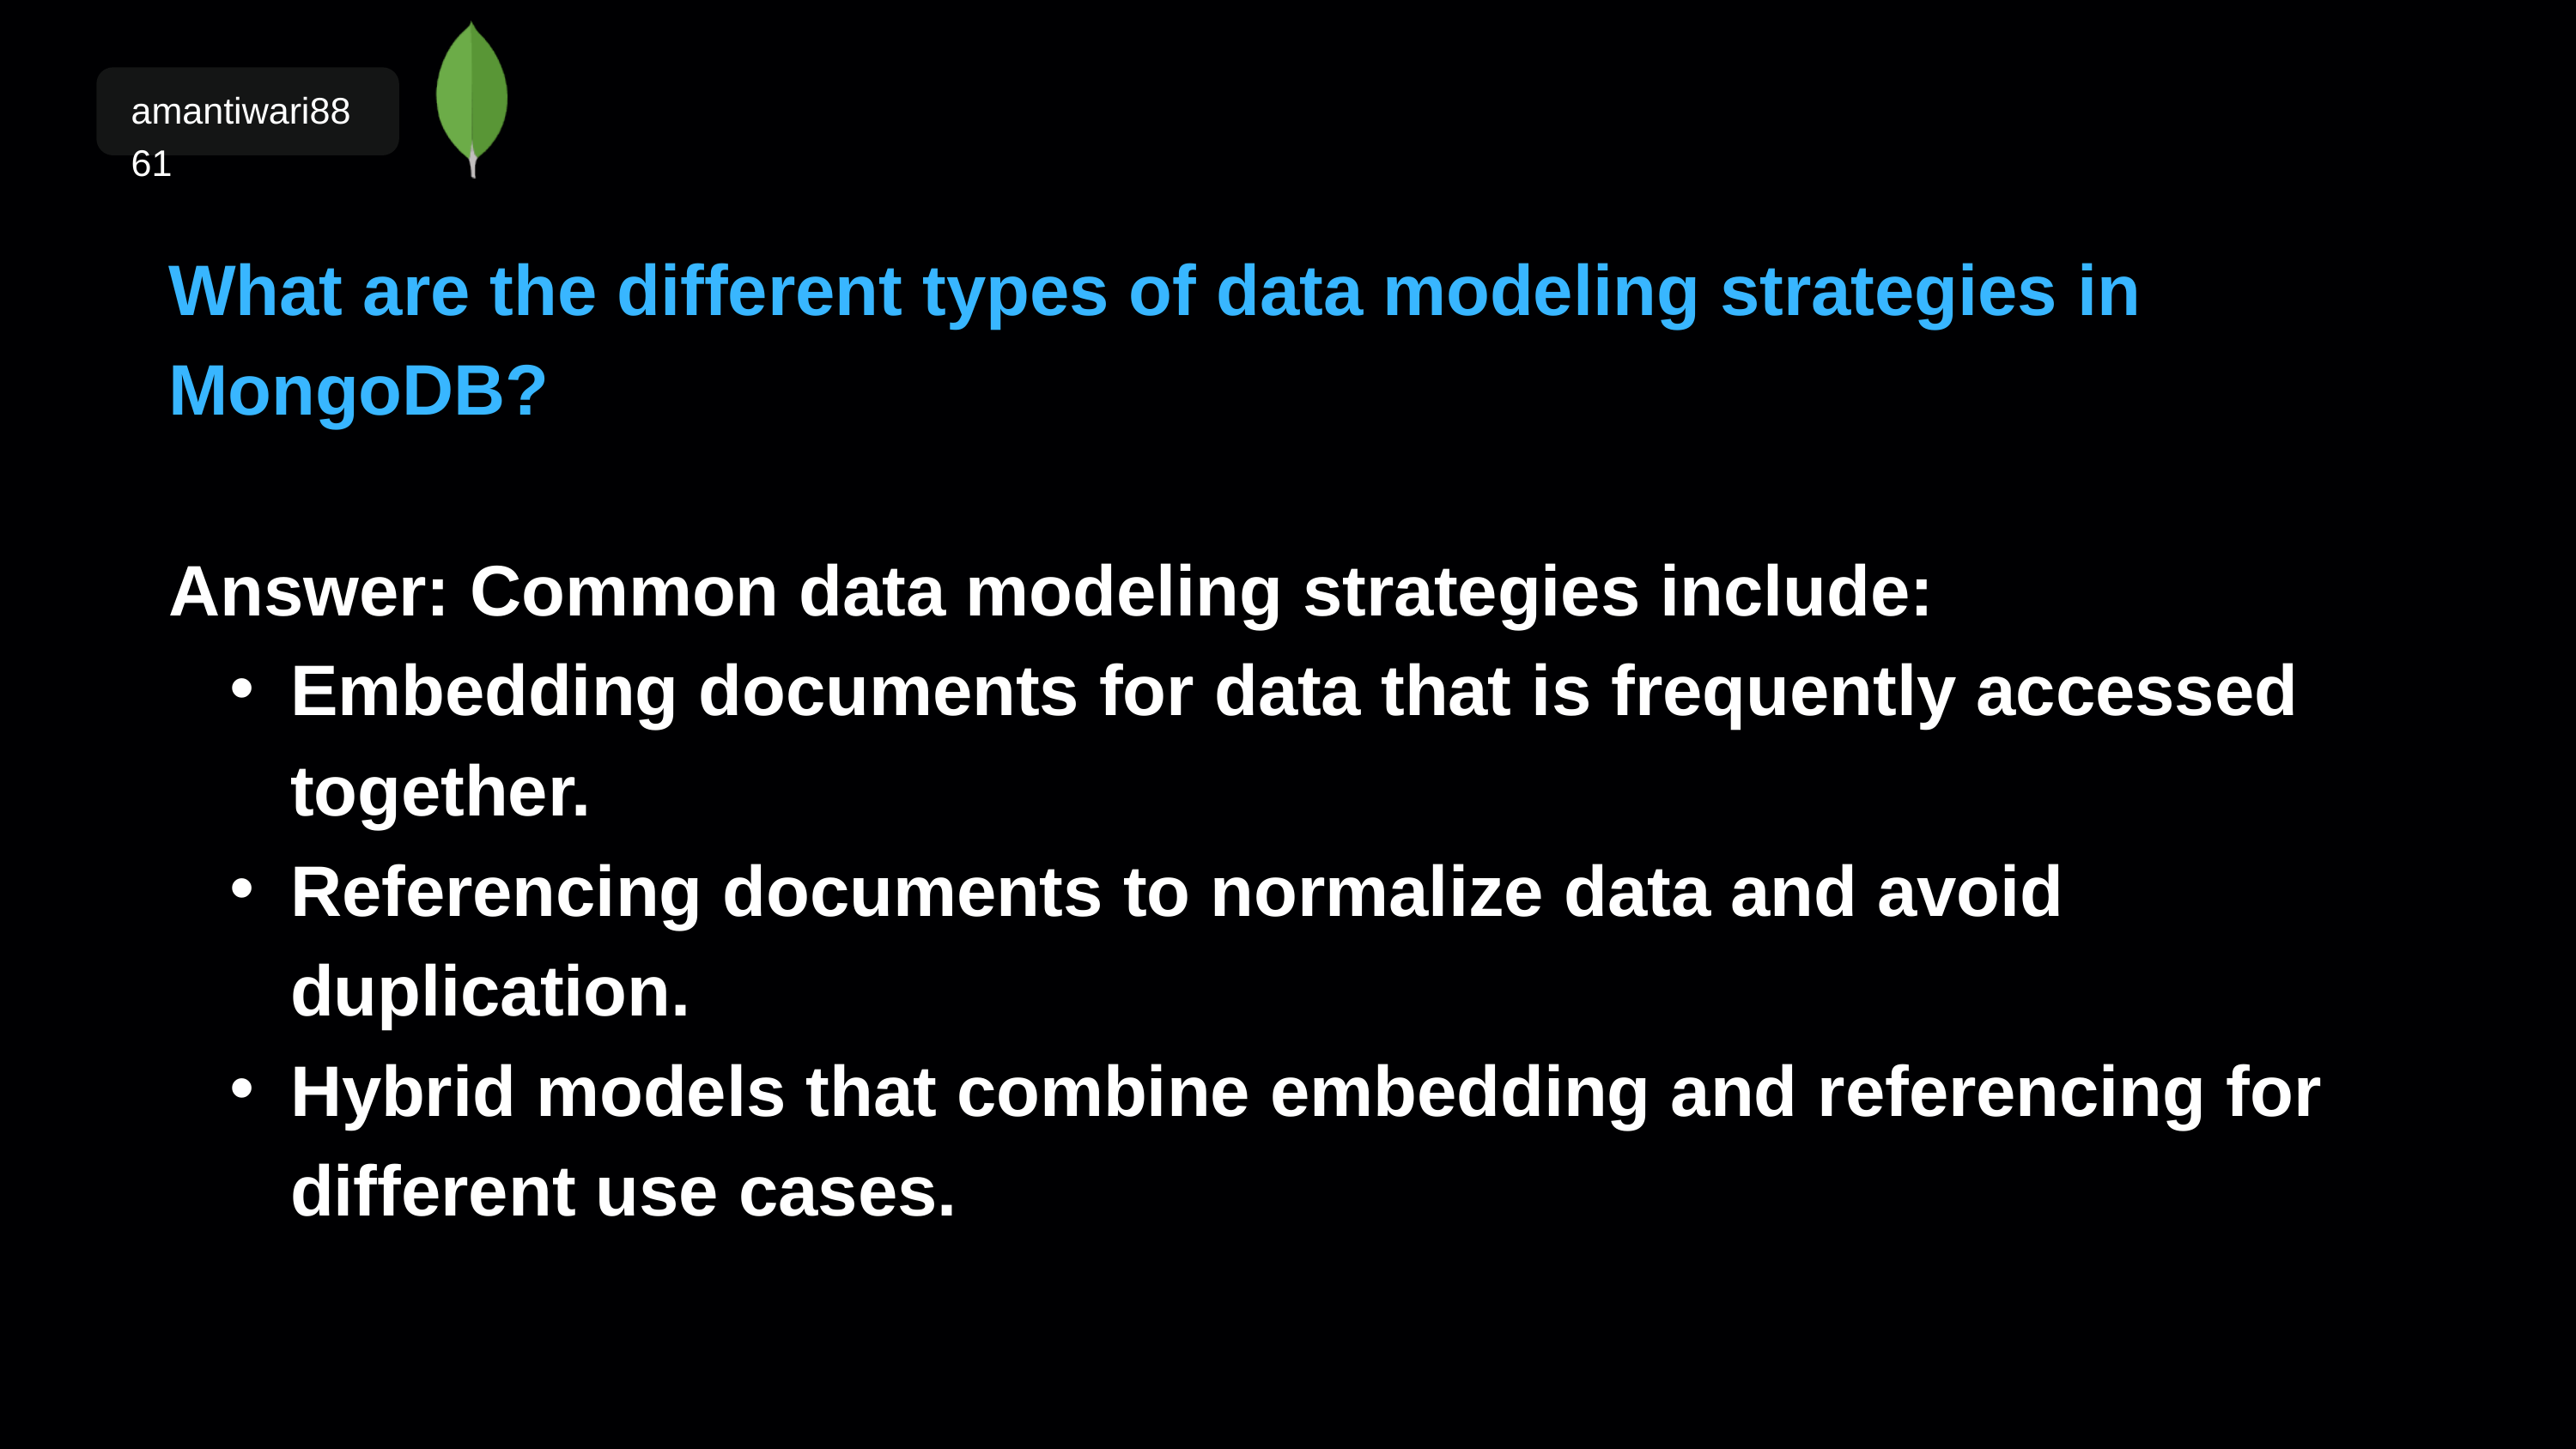

amantiwari8861
What are the different types of data modeling strategies in MongoDB?

Answer: Common data modeling strategies include:
Embedding documents for data that is frequently accessed together.
Referencing documents to normalize data and avoid duplication.
Hybrid models that combine embedding and referencing for different use cases.